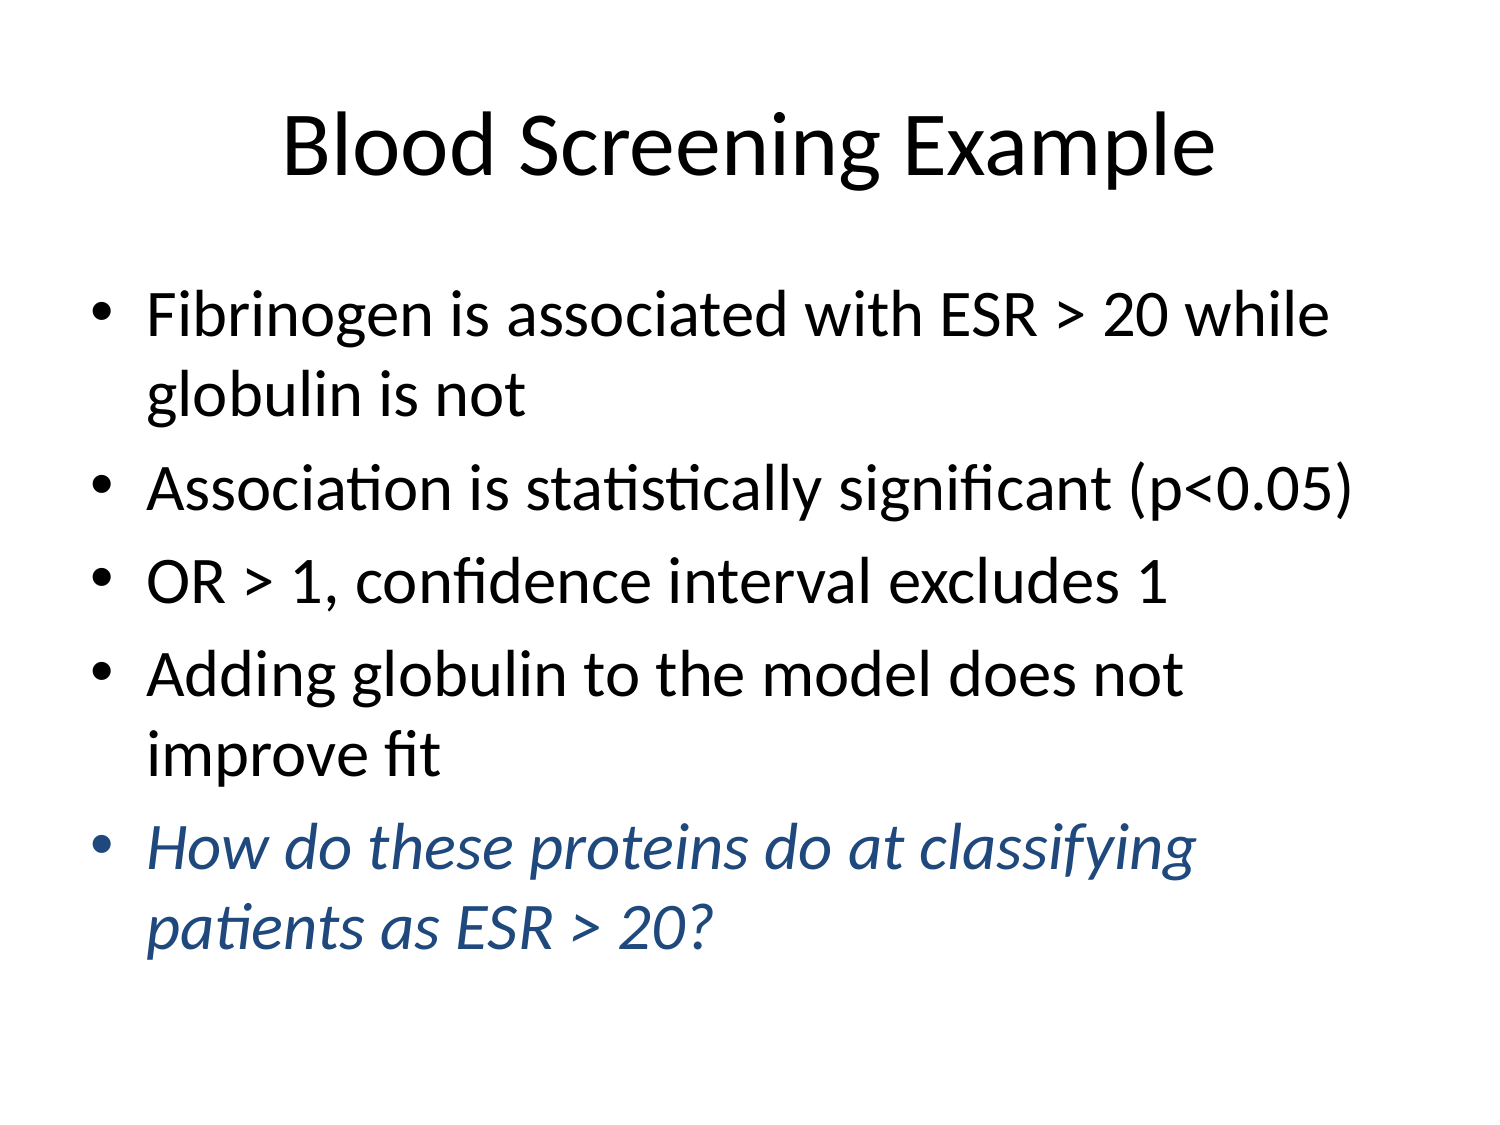

# Blood Screening Example
Fibrinogen is associated with ESR > 20 while globulin is not
Association is statistically significant (p<0.05)
OR > 1, confidence interval excludes 1
Adding globulin to the model does not improve fit
How do these proteins do at classifying patients as ESR > 20?